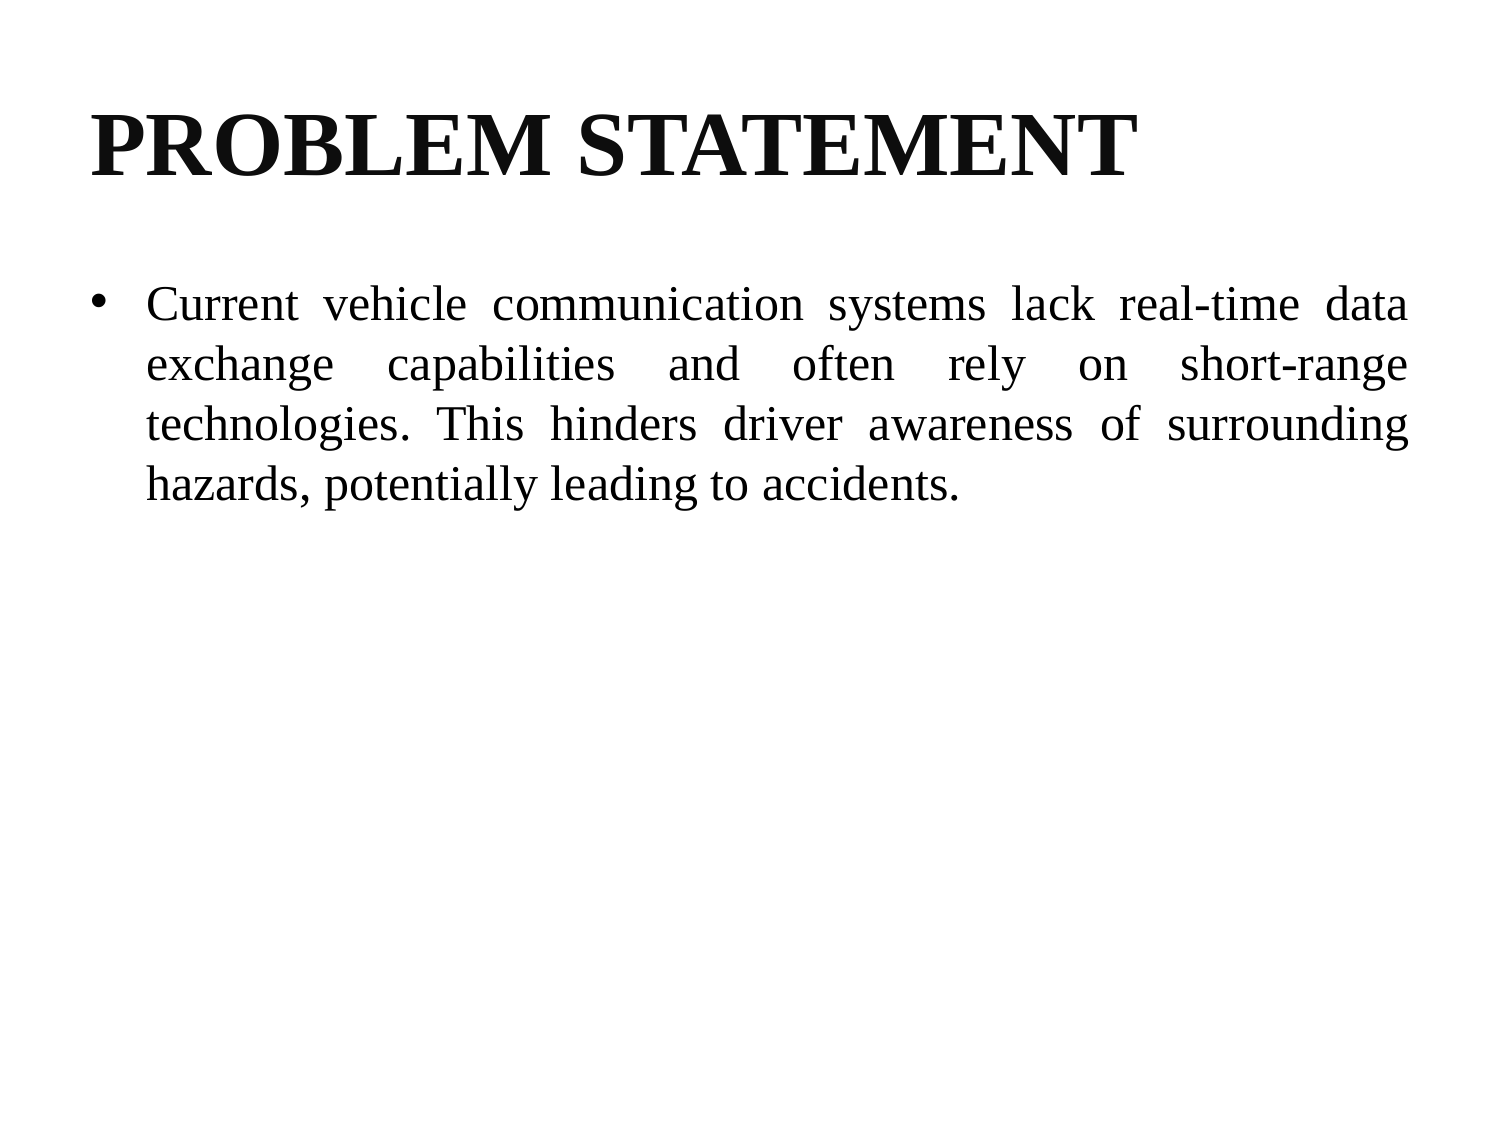

# PROBLEM STATEMENT
Current vehicle communication systems lack real-time data exchange capabilities and often rely on short-range technologies. This hinders driver awareness of surrounding hazards, potentially leading to accidents.